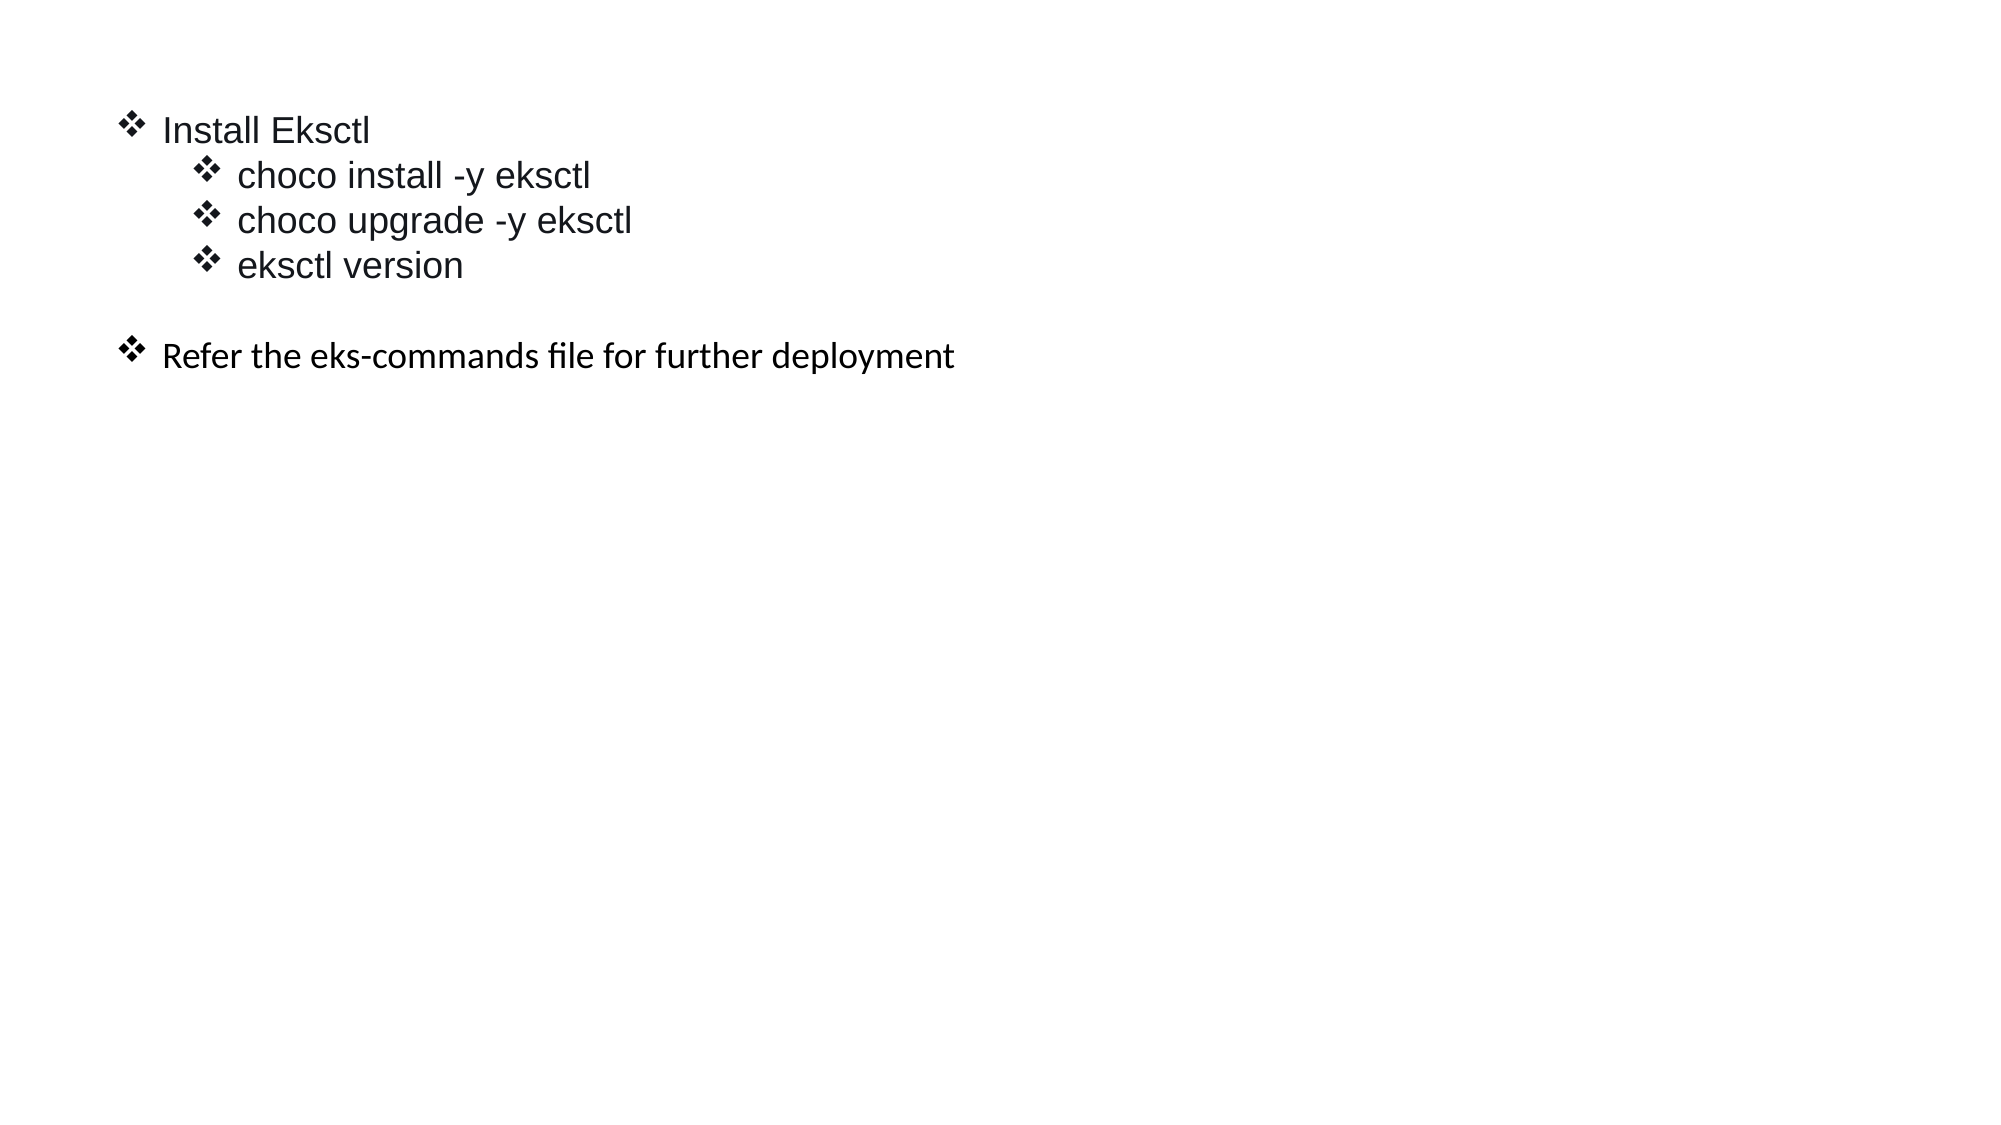

Install Eksctl
choco install -y eksctl
choco upgrade -y eksctl
eksctl version

Refer the eks-commands file for further deployment